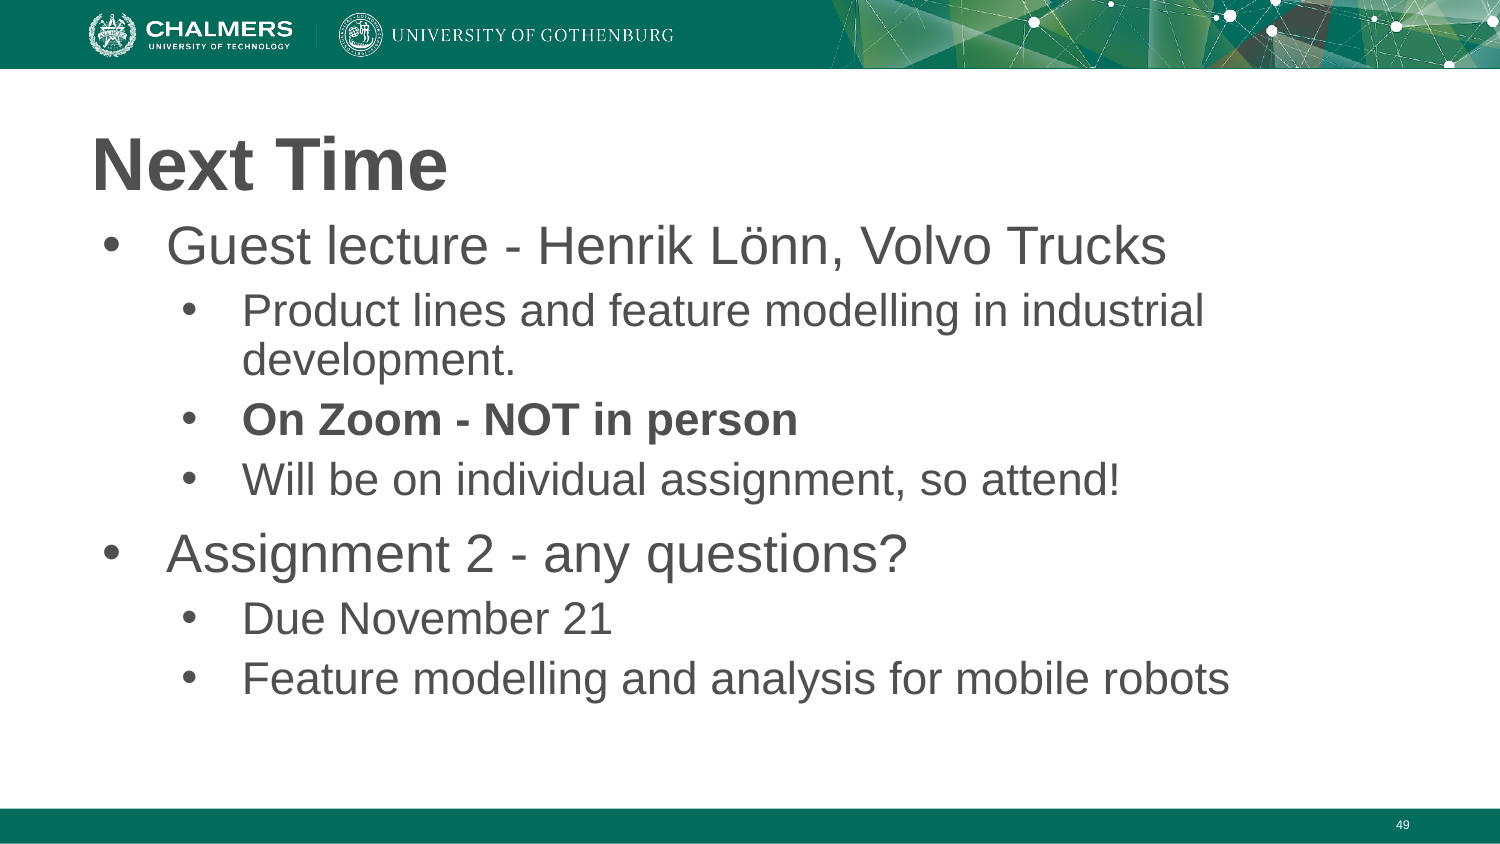

# Next Time
Guest lecture - Henrik Lönn, Volvo Trucks
Product lines and feature modelling in industrial development.
On Zoom - NOT in person
Will be on individual assignment, so attend!
Assignment 2 - any questions?
Due November 21
Feature modelling and analysis for mobile robots
49